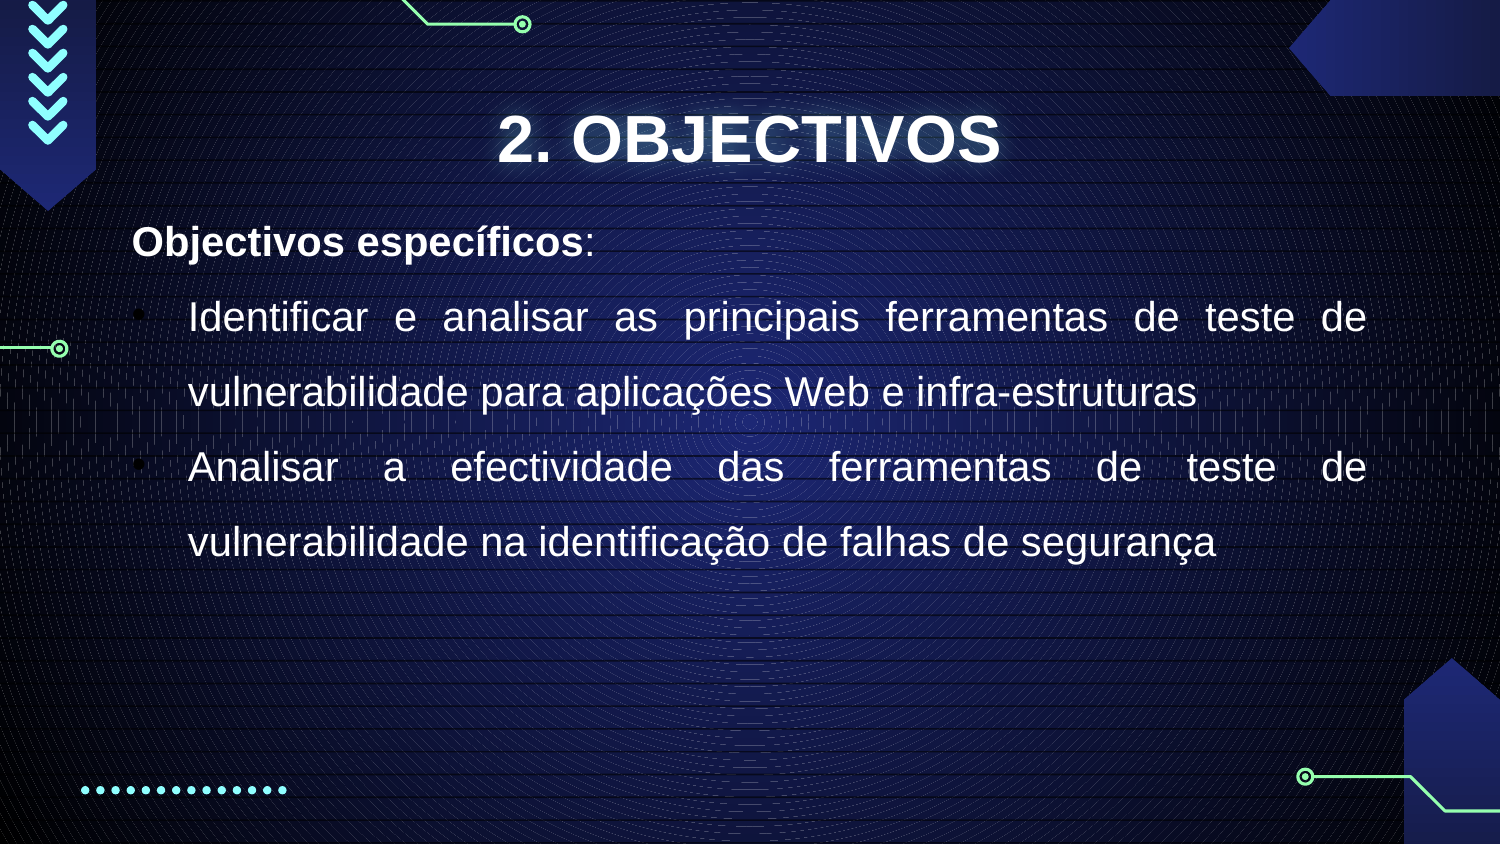

# 2. OBJECTIVOS
Objectivos específicos:
Identificar e analisar as principais ferramentas de teste de vulnerabilidade para aplicações Web e infra-estruturas
Analisar a efectividade das ferramentas de teste de vulnerabilidade na identificação de falhas de segurança